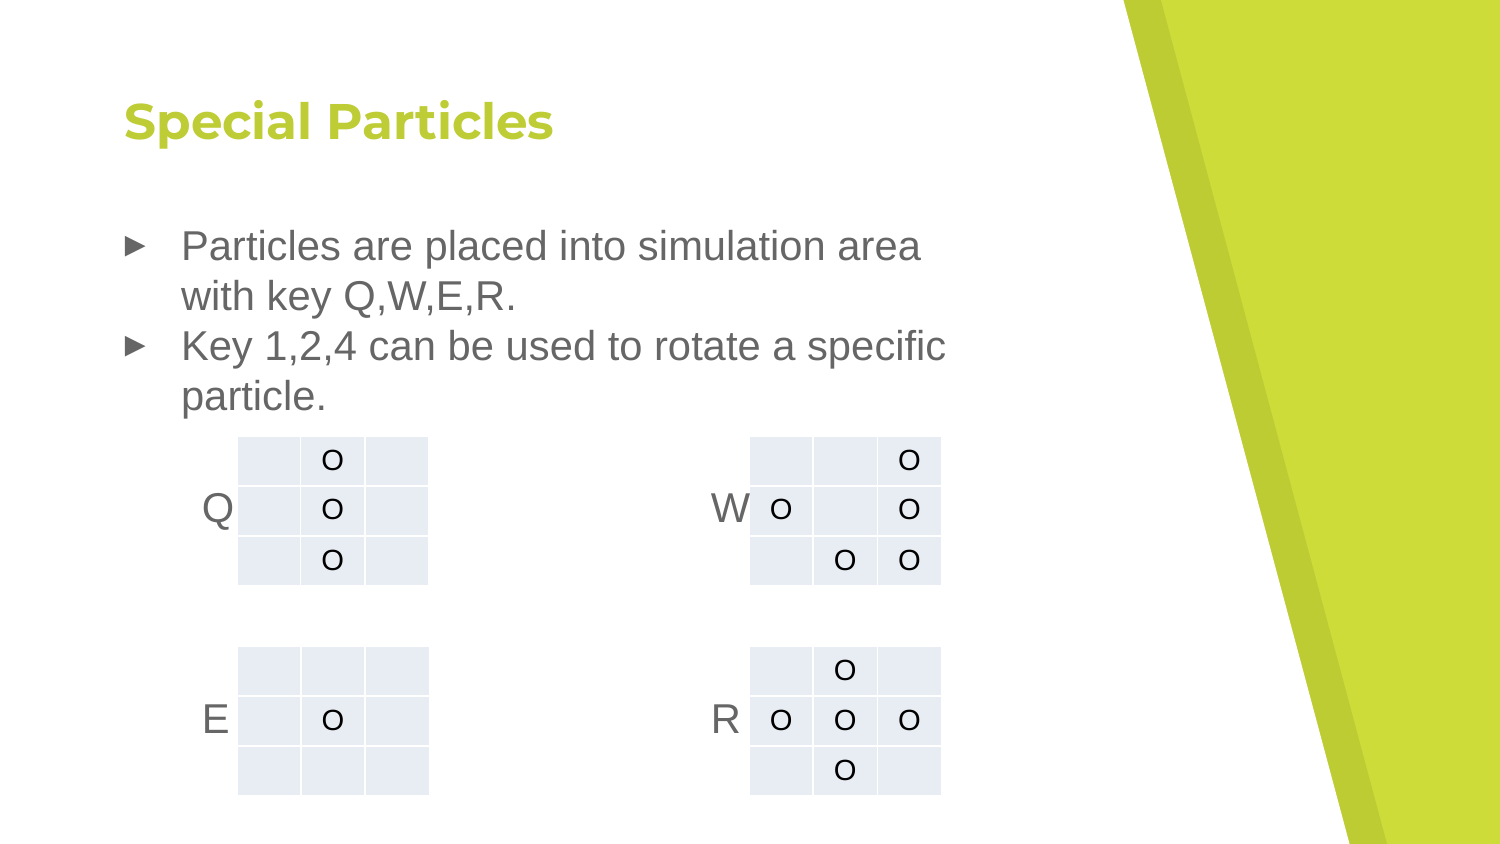

Special Particles
Particles are placed into simulation area with key Q,W,E,R.
Key 1,2,4 can be used to rotate a specific particle.
|  | O |  |
| --- | --- | --- |
|  | O |  |
|  | O |  |
|  |  | O |
| --- | --- | --- |
| O |  | O |
|  | O | O |
Q
W
|  |  |  |
| --- | --- | --- |
|  | O |  |
|  |  |  |
|  | O |  |
| --- | --- | --- |
| O | O | O |
|  | O |  |
E
R